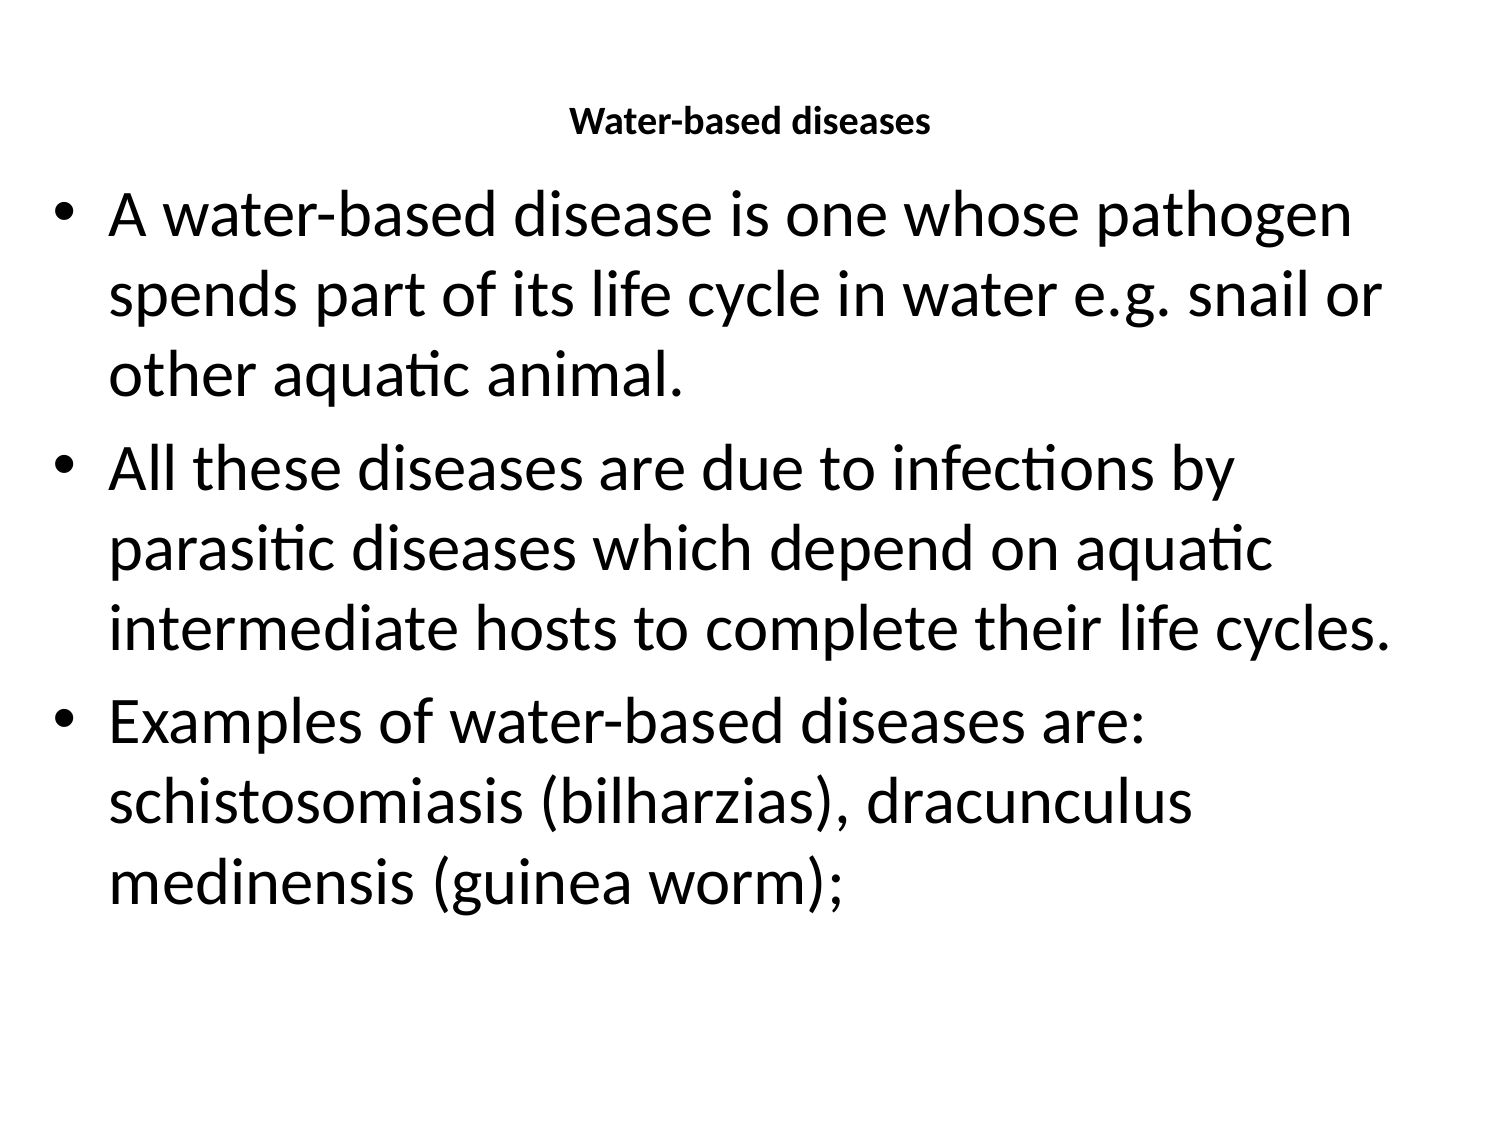

# Water-based diseases
A water-based disease is one whose pathogen spends part of its life cycle in water e.g. snail or other aquatic animal.
All these diseases are due to infections by parasitic diseases which depend on aquatic intermediate hosts to complete their life cycles.
Examples of water-based diseases are: schistosomiasis (bilharzias), dracunculus medinensis (guinea worm);